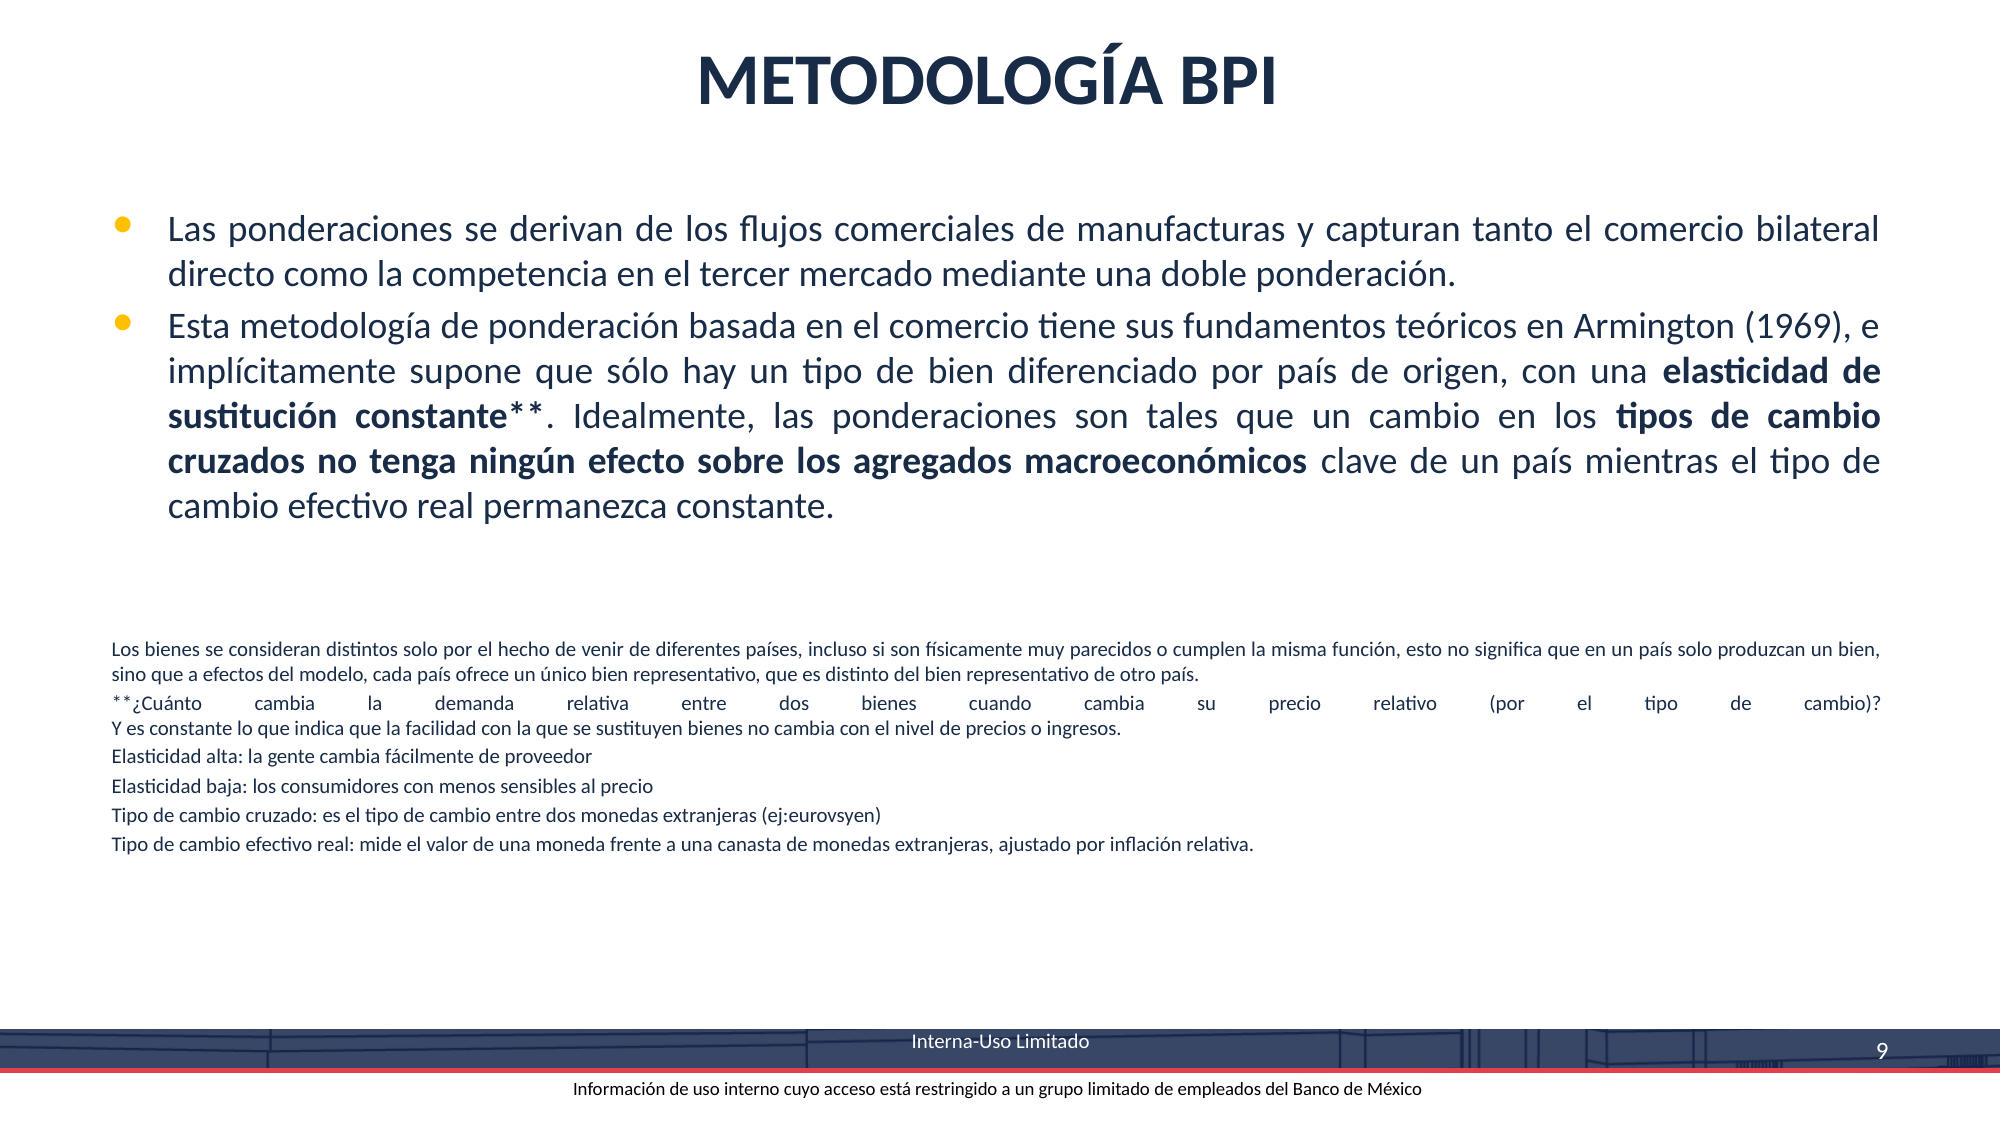

# METODOLOGÍA BPI
Las ponderaciones se derivan de los flujos comerciales de manufacturas y capturan tanto el comercio bilateral directo como la competencia en el tercer mercado mediante una doble ponderación.
Esta metodología de ponderación basada en el comercio tiene sus fundamentos teóricos en Armington (1969), e implícitamente supone que sólo hay un tipo de bien diferenciado por país de origen, con una elasticidad de sustitución constante**. Idealmente, las ponderaciones son tales que un cambio en los tipos de cambio cruzados no tenga ningún efecto sobre los agregados macroeconómicos clave de un país mientras el tipo de cambio efectivo real permanezca constante.

Los bienes se consideran distintos solo por el hecho de venir de diferentes países, incluso si son físicamente muy parecidos o cumplen la misma función, esto no significa que en un país solo produzcan un bien, sino que a efectos del modelo, cada país ofrece un único bien representativo, que es distinto del bien representativo de otro país.
**¿Cuánto cambia la demanda relativa entre dos bienes cuando cambia su precio relativo (por el tipo de cambio)?
Y es constante lo que indica que la facilidad con la que se sustituyen bienes no cambia con el nivel de precios o ingresos.
Elasticidad alta: la gente cambia fácilmente de proveedor
Elasticidad baja: los consumidores con menos sensibles al precio
Tipo de cambio cruzado: es el tipo de cambio entre dos monedas extranjeras (ej:eurovsyen)
Tipo de cambio efectivo real: mide el valor de una moneda frente a una canasta de monedas extranjeras, ajustado por inflación relativa.

 Interna-Uso Limitado

Información de uso interno cuyo acceso está restringido a un grupo limitado de empleados del Banco de México